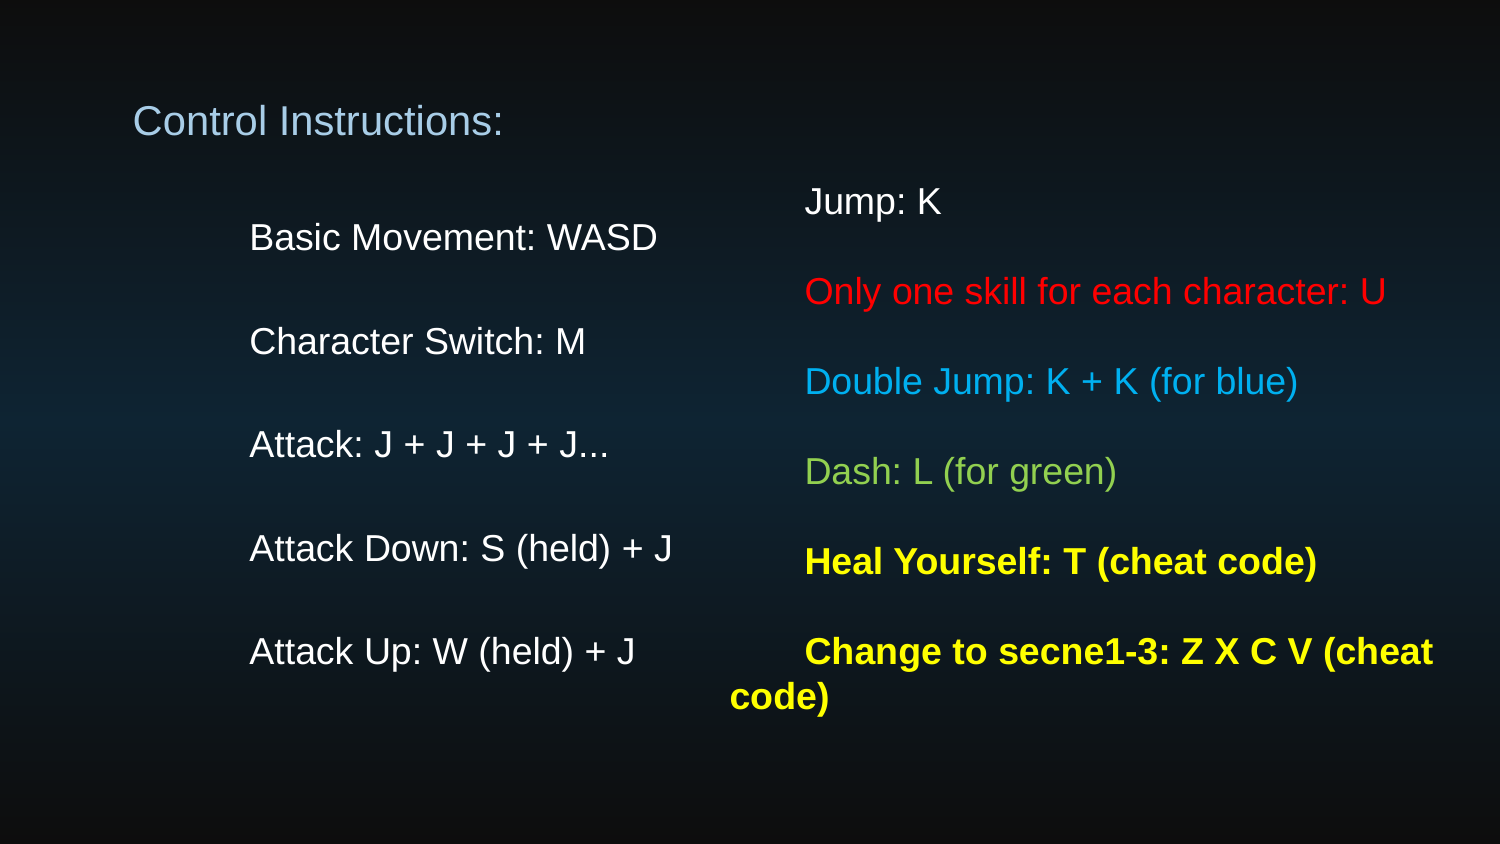

Control Instructions:
Jump: K

Only one skill for each character: U

Double Jump: K + K (for blue)

Dash: L (for green)

Heal Yourself: T (cheat code)

Change to secne1-3: Z X C V (cheat code)

Basic Movement: WASD

Character Switch: M

Attack: J + J + J + J...

Attack Down: S (held) + J

Attack Up: W (held) + J